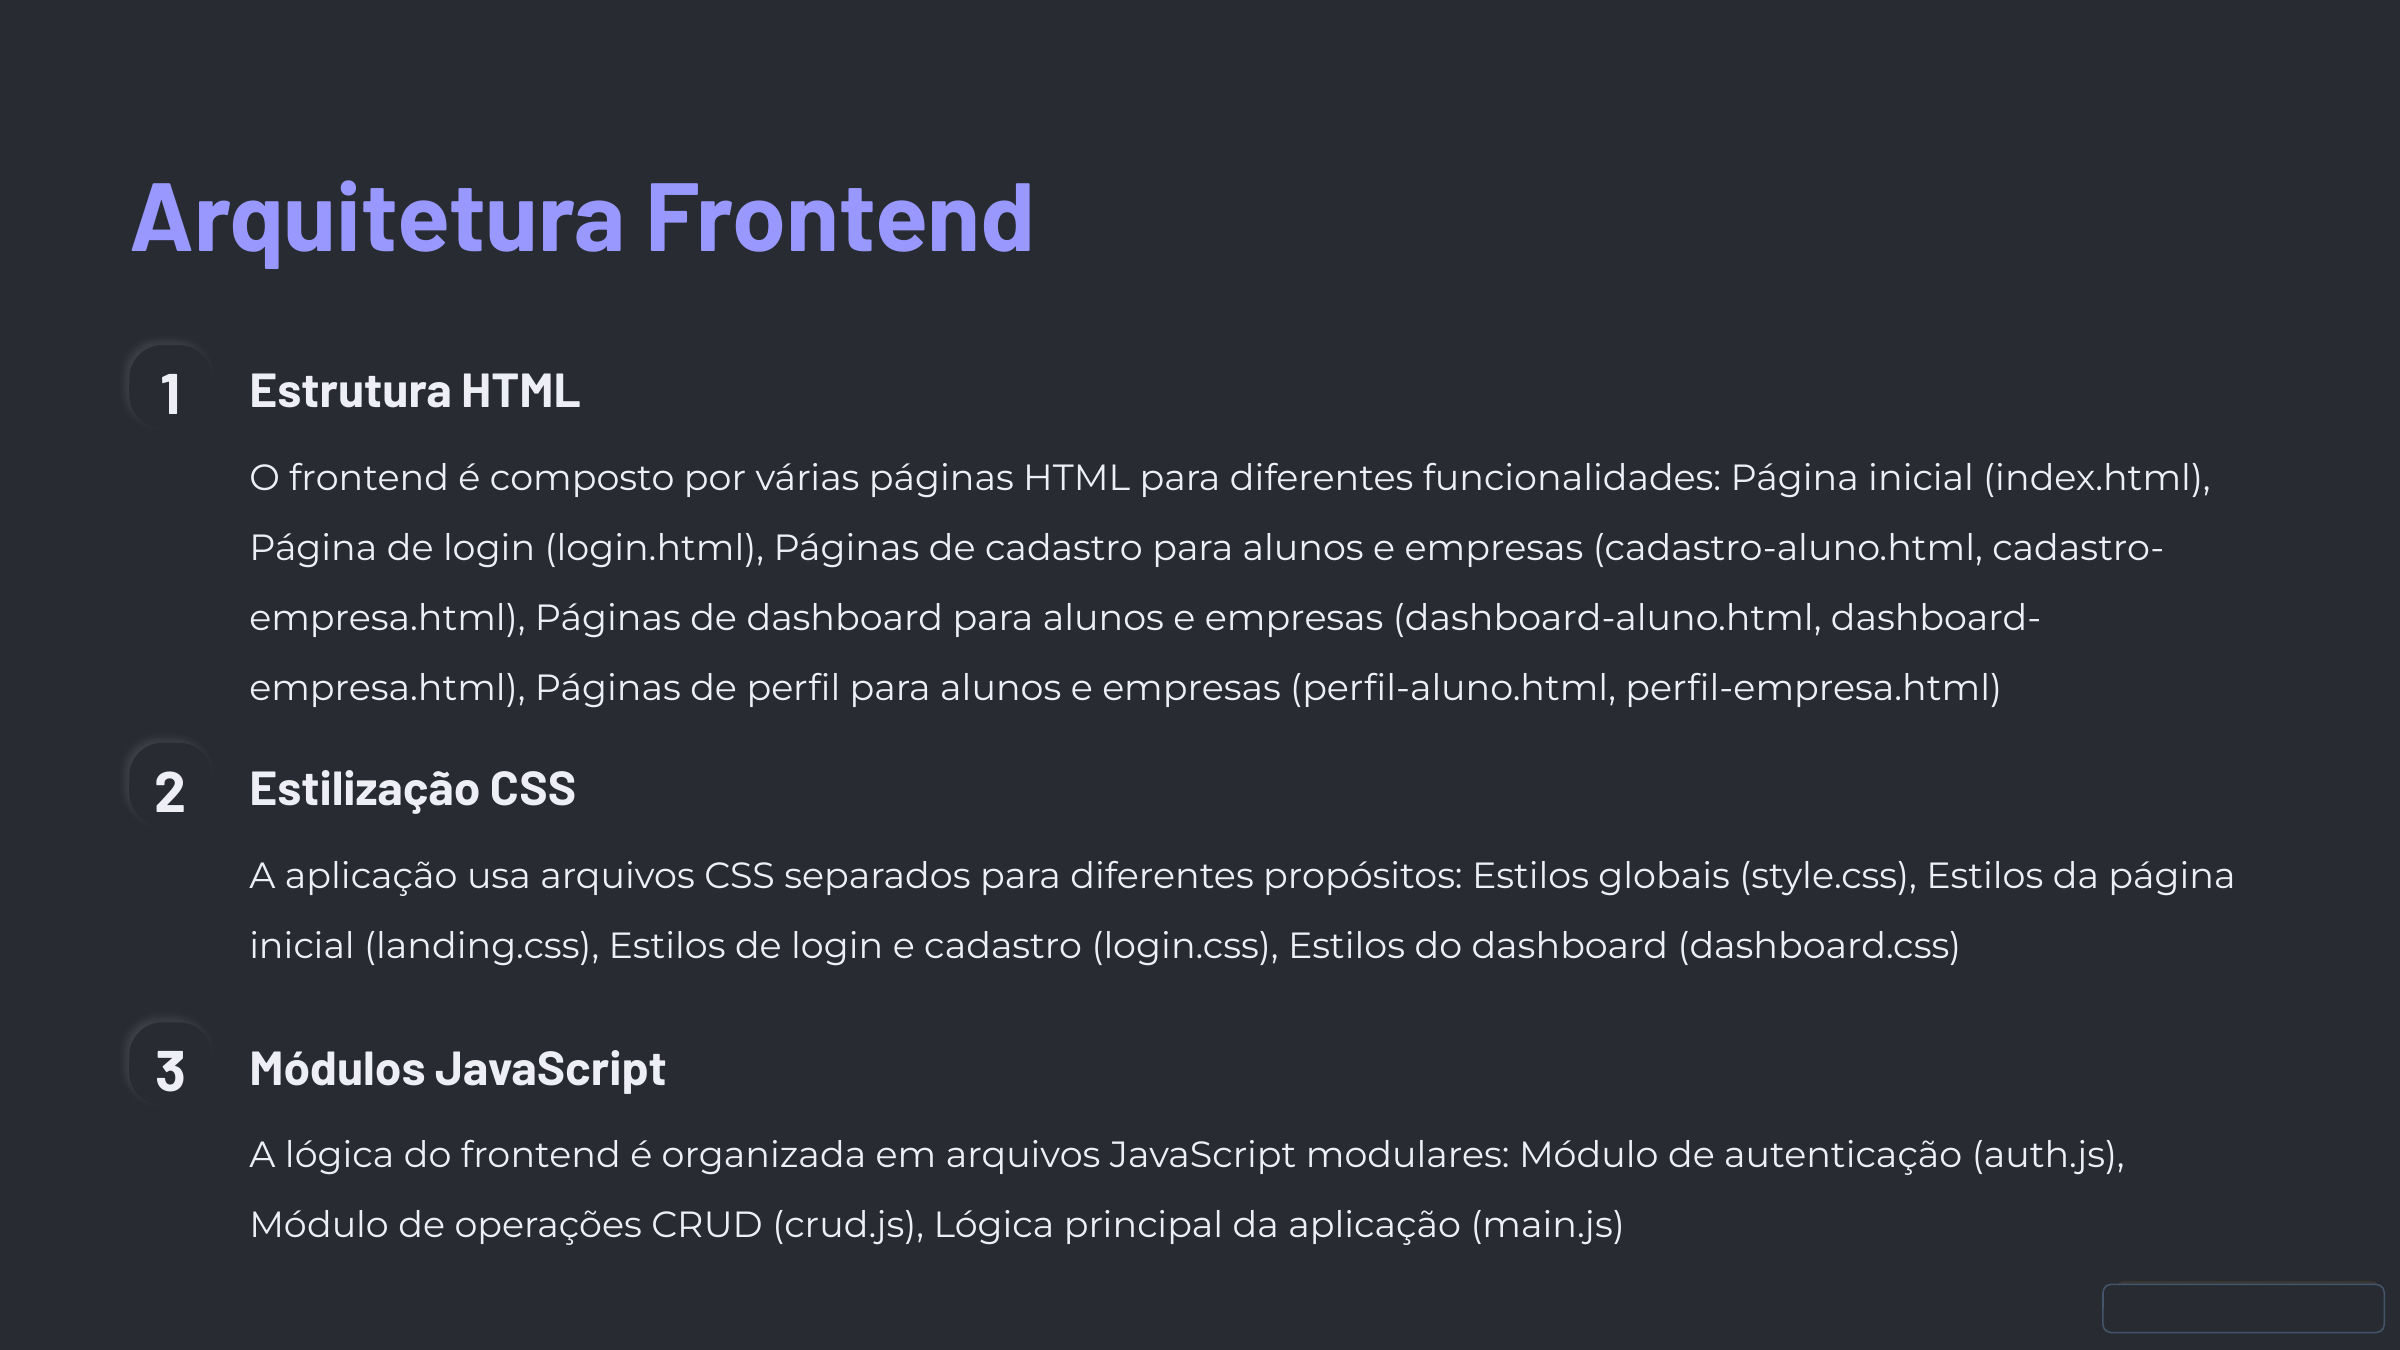

Arquitetura Frontend

Estrutura HTML
1
O frontend é composto por várias páginas HTML para diferentes funcionalidades: Página inicial (index.html), Página de login (login.html), Páginas de cadastro para alunos e empresas (cadastro-aluno.html, cadastro-empresa.html), Páginas de dashboard para alunos e empresas (dashboard-aluno.html, dashboard-empresa.html), Páginas de perfil para alunos e empresas (perfil-aluno.html, perfil-empresa.html)

Estilização CSS
2
A aplicação usa arquivos CSS separados para diferentes propósitos: Estilos globais (style.css), Estilos da página inicial (landing.css), Estilos de login e cadastro (login.css), Estilos do dashboard (dashboard.css)

Módulos JavaScript
3
A lógica do frontend é organizada em arquivos JavaScript modulares: Módulo de autenticação (auth.js), Módulo de operações CRUD (crud.js), Lógica principal da aplicação (main.js)